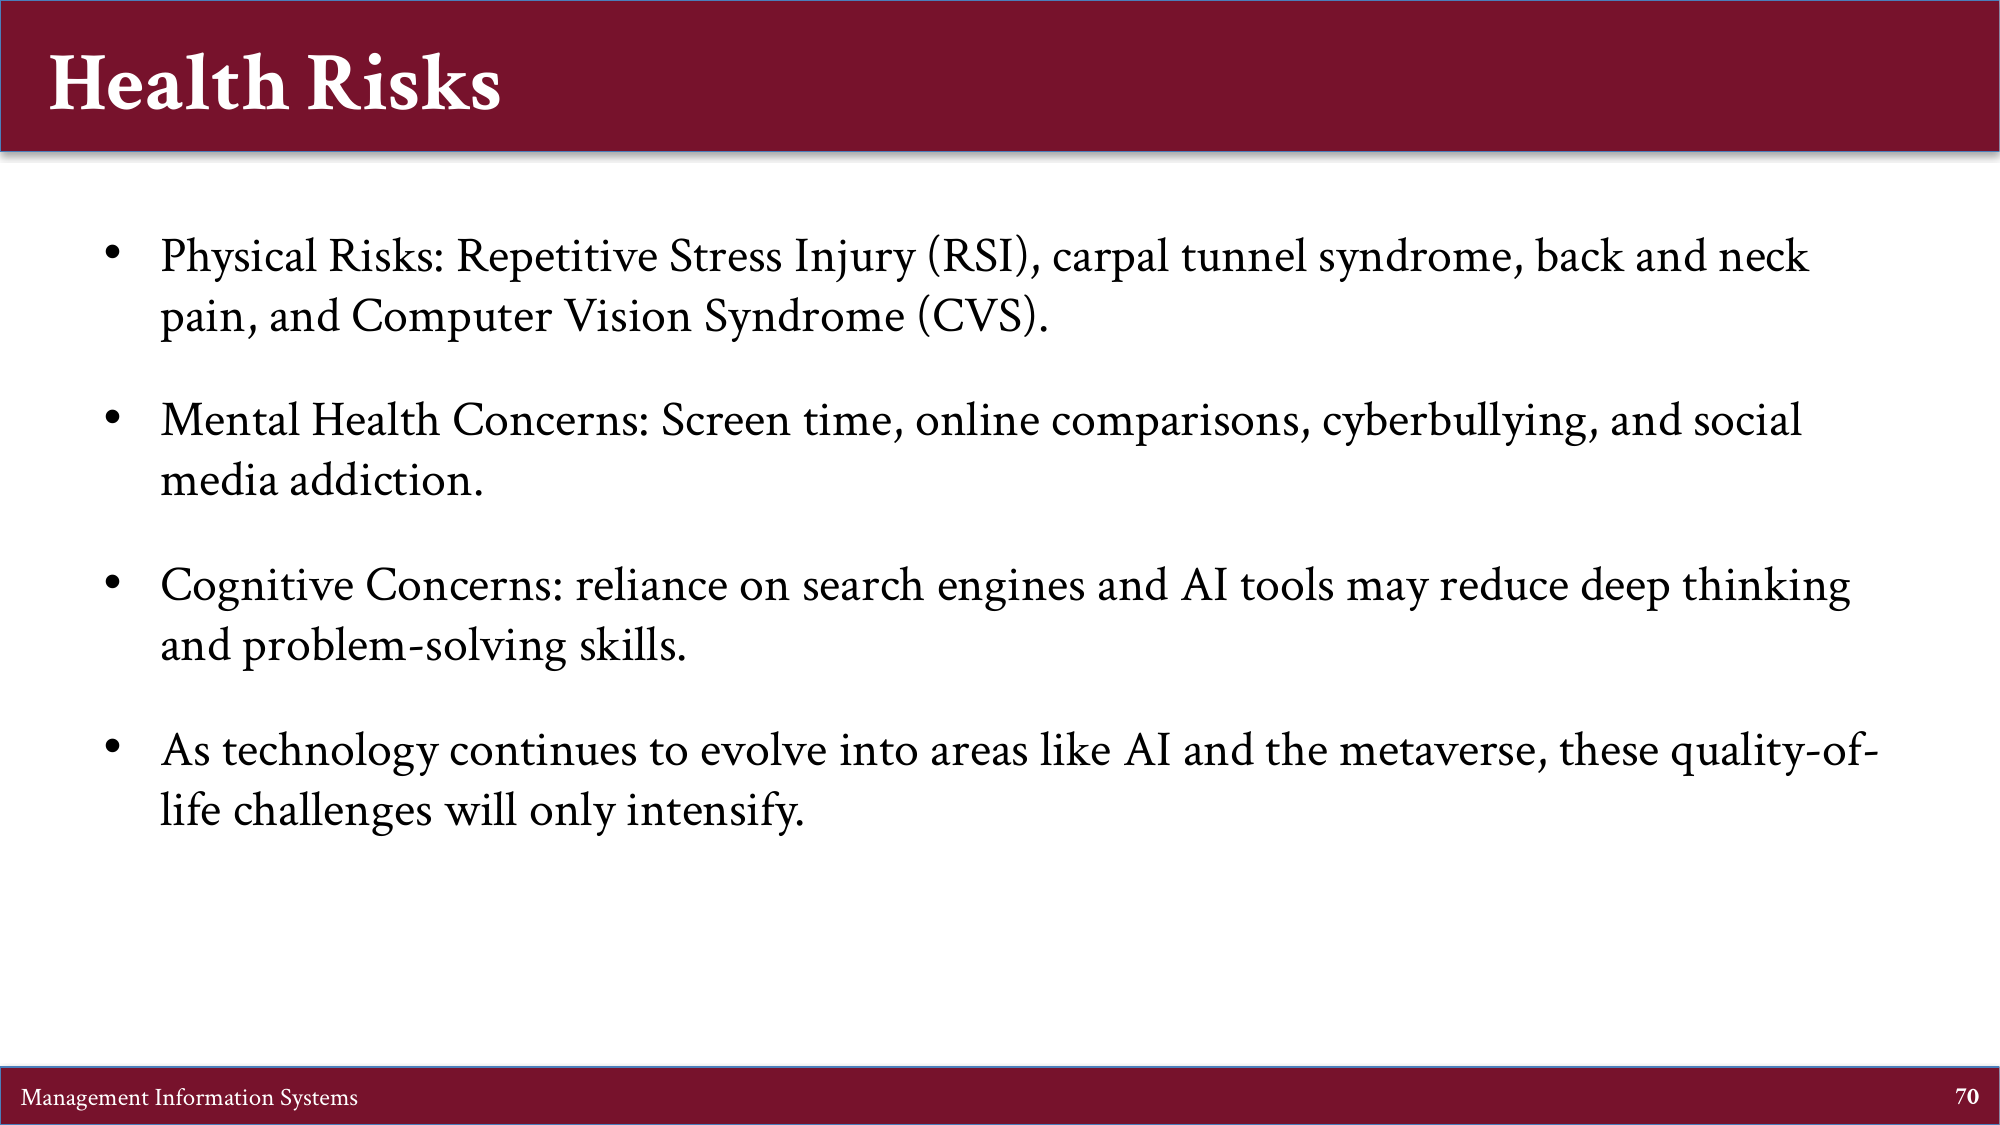

# Health Risks
Physical Risks: Repetitive Stress Injury (RSI), carpal tunnel syndrome, back and neck pain, and Computer Vision Syndrome (CVS).

Mental Health Concerns: Screen time, online comparisons, cyberbullying, and social media addiction.

Cognitive Concerns: reliance on search engines and AI tools may reduce deep thinking and problem-solving skills.

As technology continues to evolve into areas like AI and the metaverse, these quality-of-life challenges will only intensify.

 Management Information Systems
70